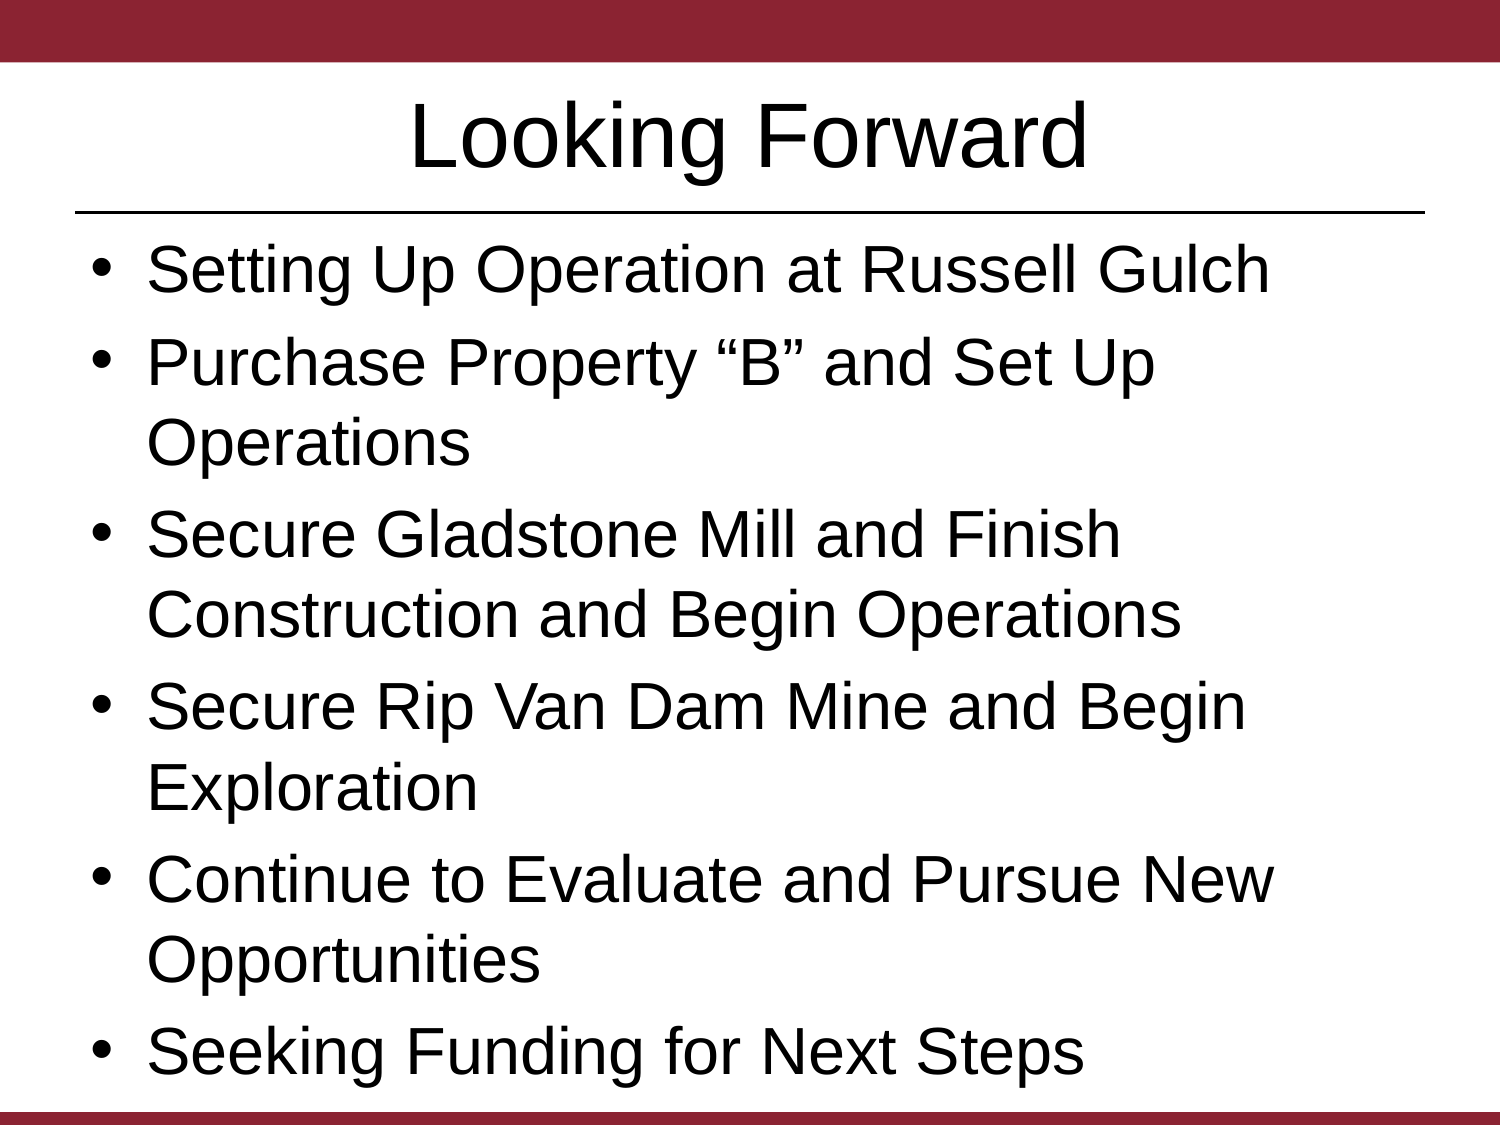

# Looking Forward
Setting Up Operation at Russell Gulch
Purchase Property “B” and Set Up Operations
Secure Gladstone Mill and Finish Construction and Begin Operations
Secure Rip Van Dam Mine and Begin Exploration
Continue to Evaluate and Pursue New Opportunities
Seeking Funding for Next Steps